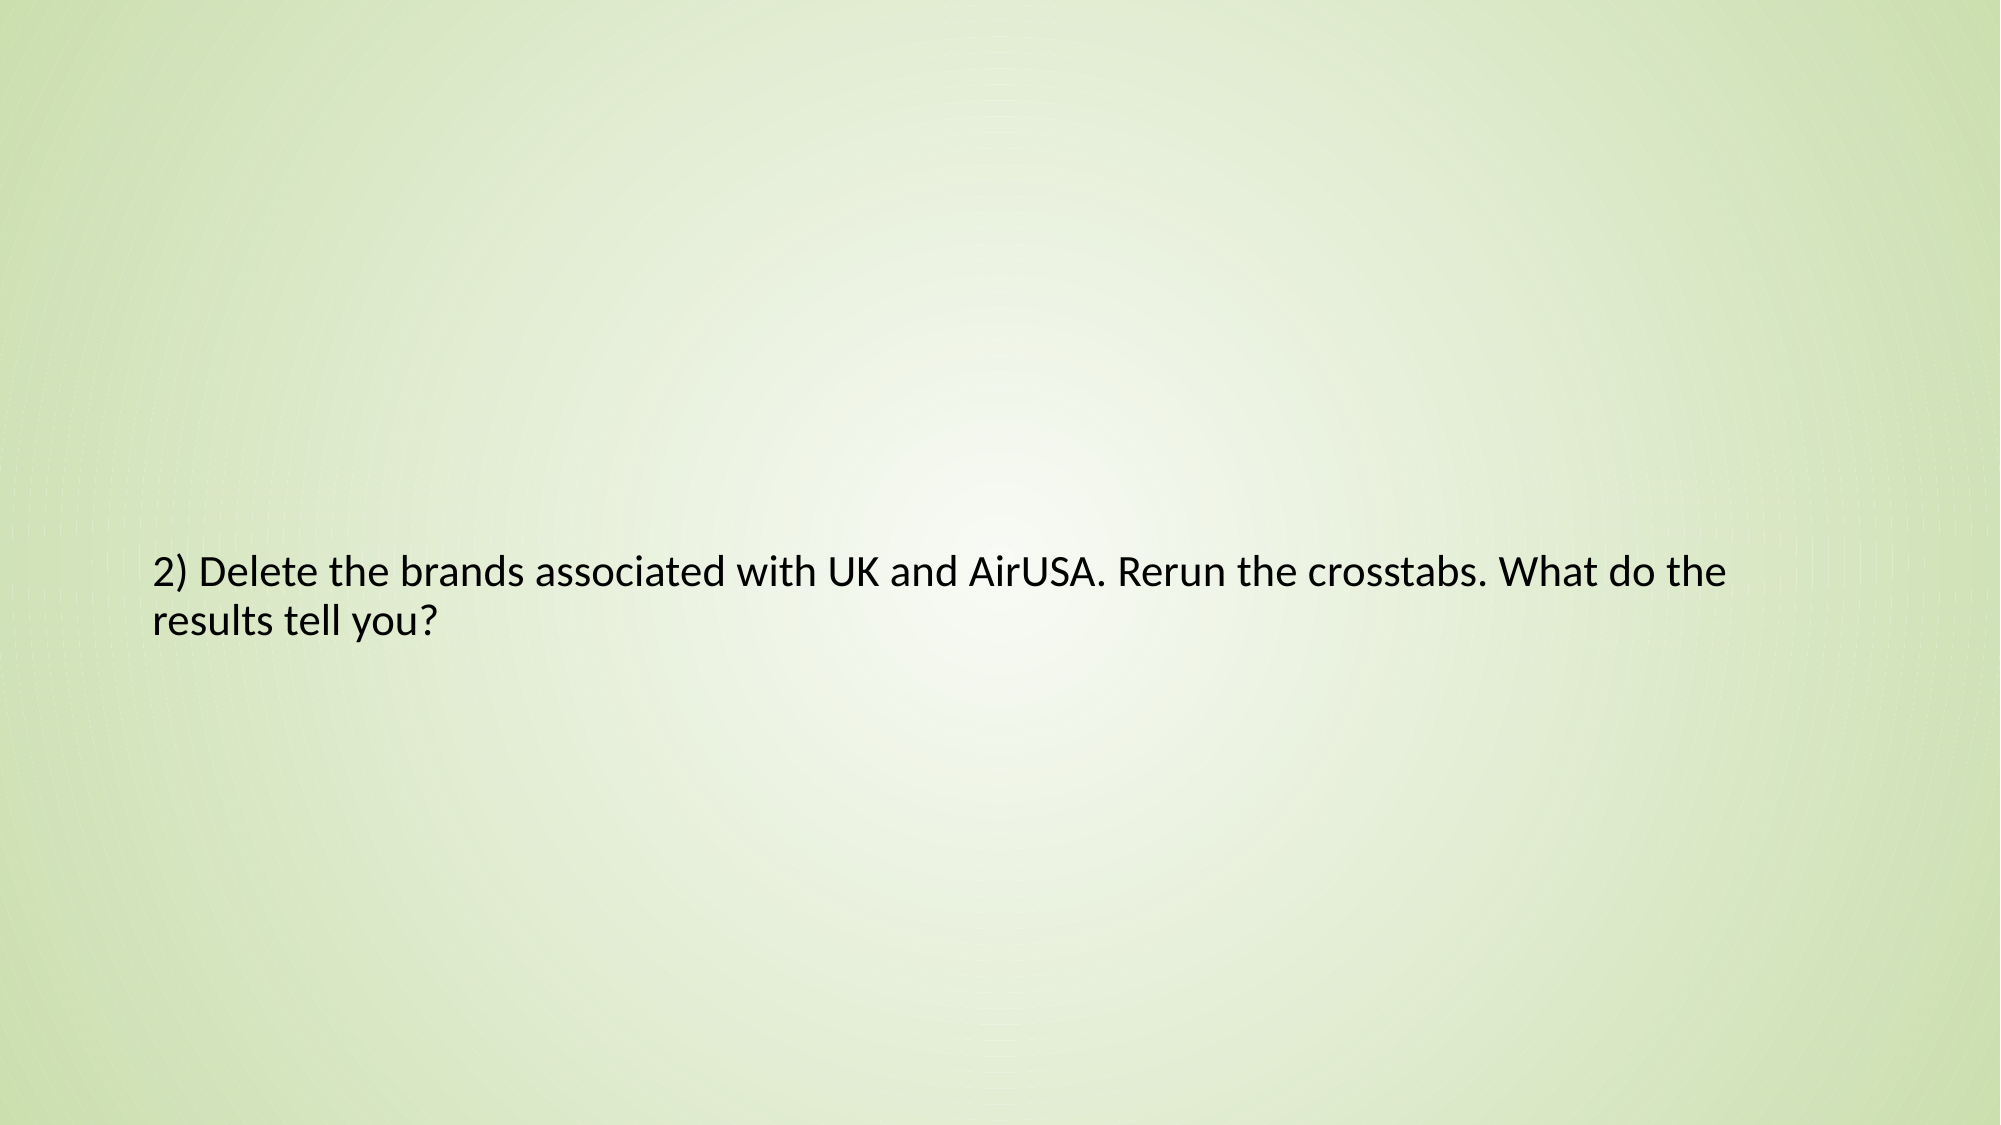

# 2) Delete the brands associated with UK and AirUSA. Rerun the crosstabs. What do the results tell you?